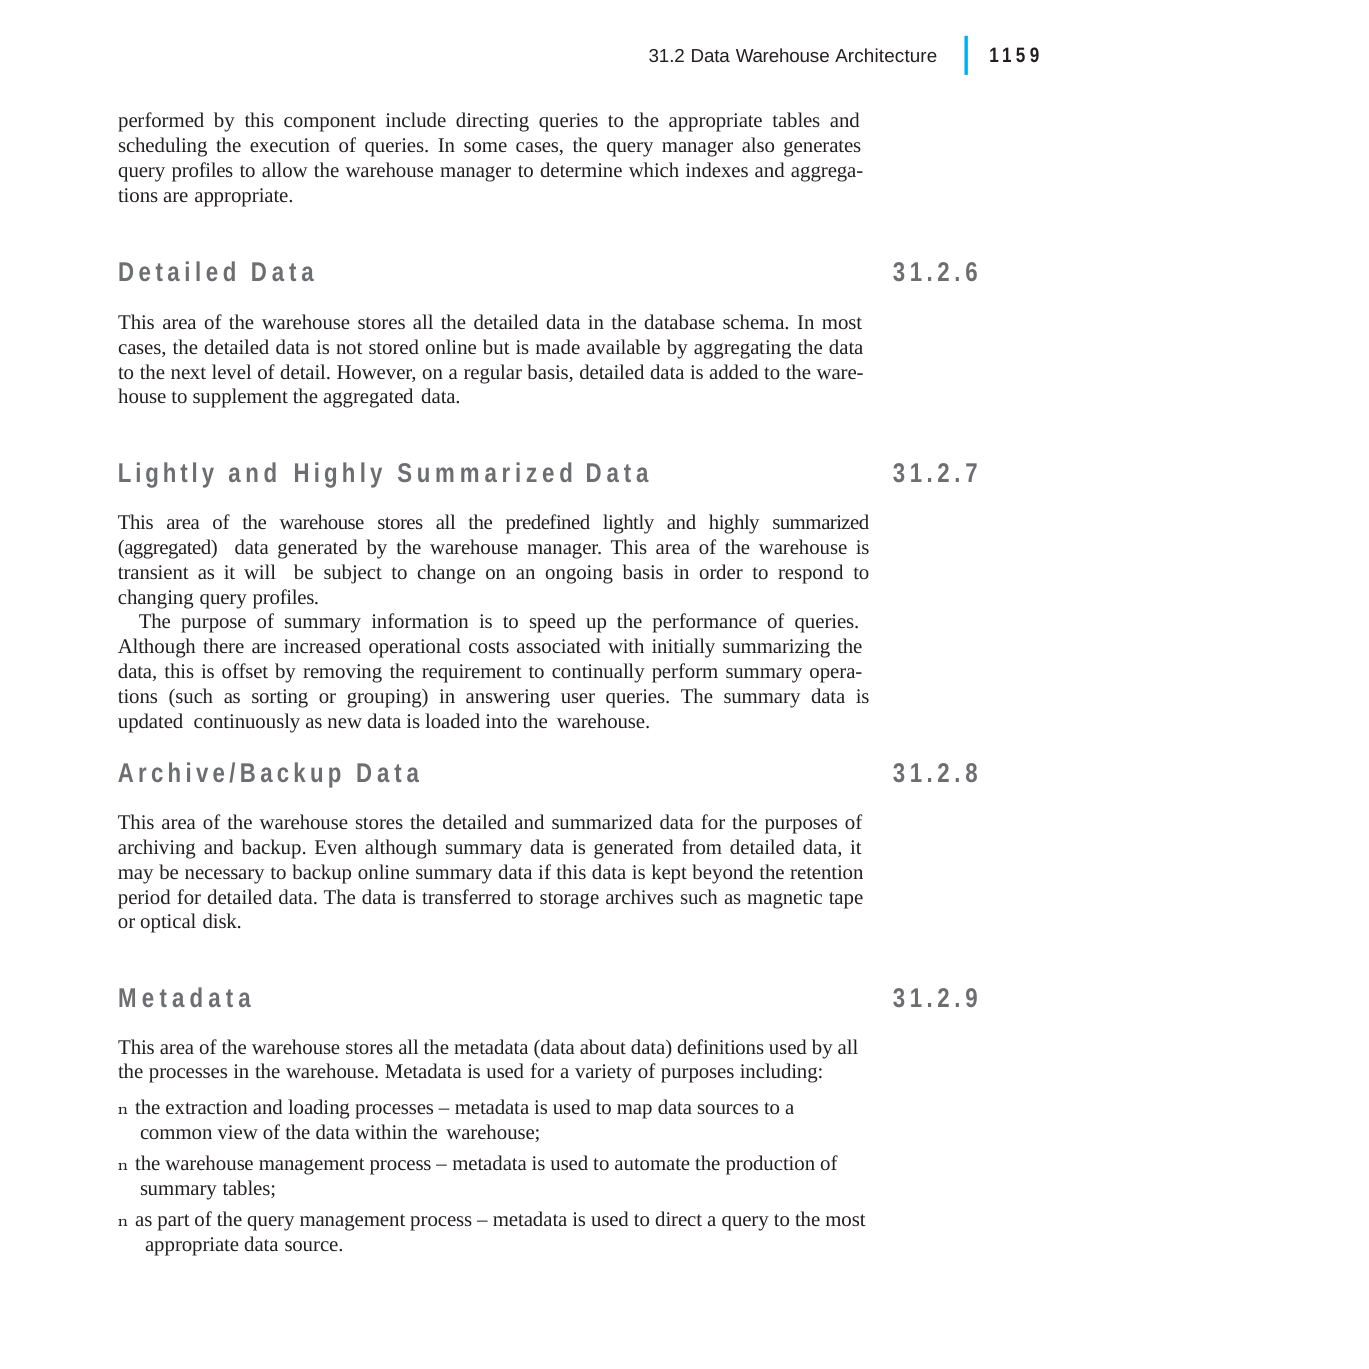

|
31.2 Data Warehouse Architecture	1159
performed by this component include directing queries to the appropriate tables and  scheduling the execution of queries. In some cases, the query manager also generates  query profiles to allow the warehouse manager to determine which indexes and aggrega-  tions are appropriate.
Detailed Data
This area of the warehouse stores all the detailed data in the database schema. In most  cases, the detailed data is not stored online but is made available by aggregating the data  to the next level of detail. However, on a regular basis, detailed data is added to the ware-  house to supplement the aggregated data.
31.2.6
31.2.7
Lightly and Highly Summarized Data
This area of the warehouse stores all the predefined lightly and highly summarized (aggregated)  data generated by the warehouse manager. This area of the warehouse is transient as it will  be subject to change on an ongoing basis in order to respond to changing query profiles.
The purpose of summary information is to speed up the performance of queries.  Although there are increased operational costs associated with initially summarizing the  data, this is offset by removing the requirement to continually perform summary opera-  tions (such as sorting or grouping) in answering user queries. The summary data is updated  continuously as new data is loaded into the warehouse.
Archive/Backup Data
This area of the warehouse stores the detailed and summarized data for the purposes of  archiving and backup. Even although summary data is generated from detailed data, it  may be necessary to backup online summary data if this data is kept beyond the retention  period for detailed data. The data is transferred to storage archives such as magnetic tape  or optical disk.
31.2.8
Metadata
This area of the warehouse stores all the metadata (data about data) definitions used by all  the processes in the warehouse. Metadata is used for a variety of purposes including:
n the extraction and loading processes – metadata is used to map data sources to a  common view of the data within the warehouse;
n the warehouse management process – metadata is used to automate the production of  summary tables;
n as part of the query management process – metadata is used to direct a query to the most  appropriate data source.
31.2.9